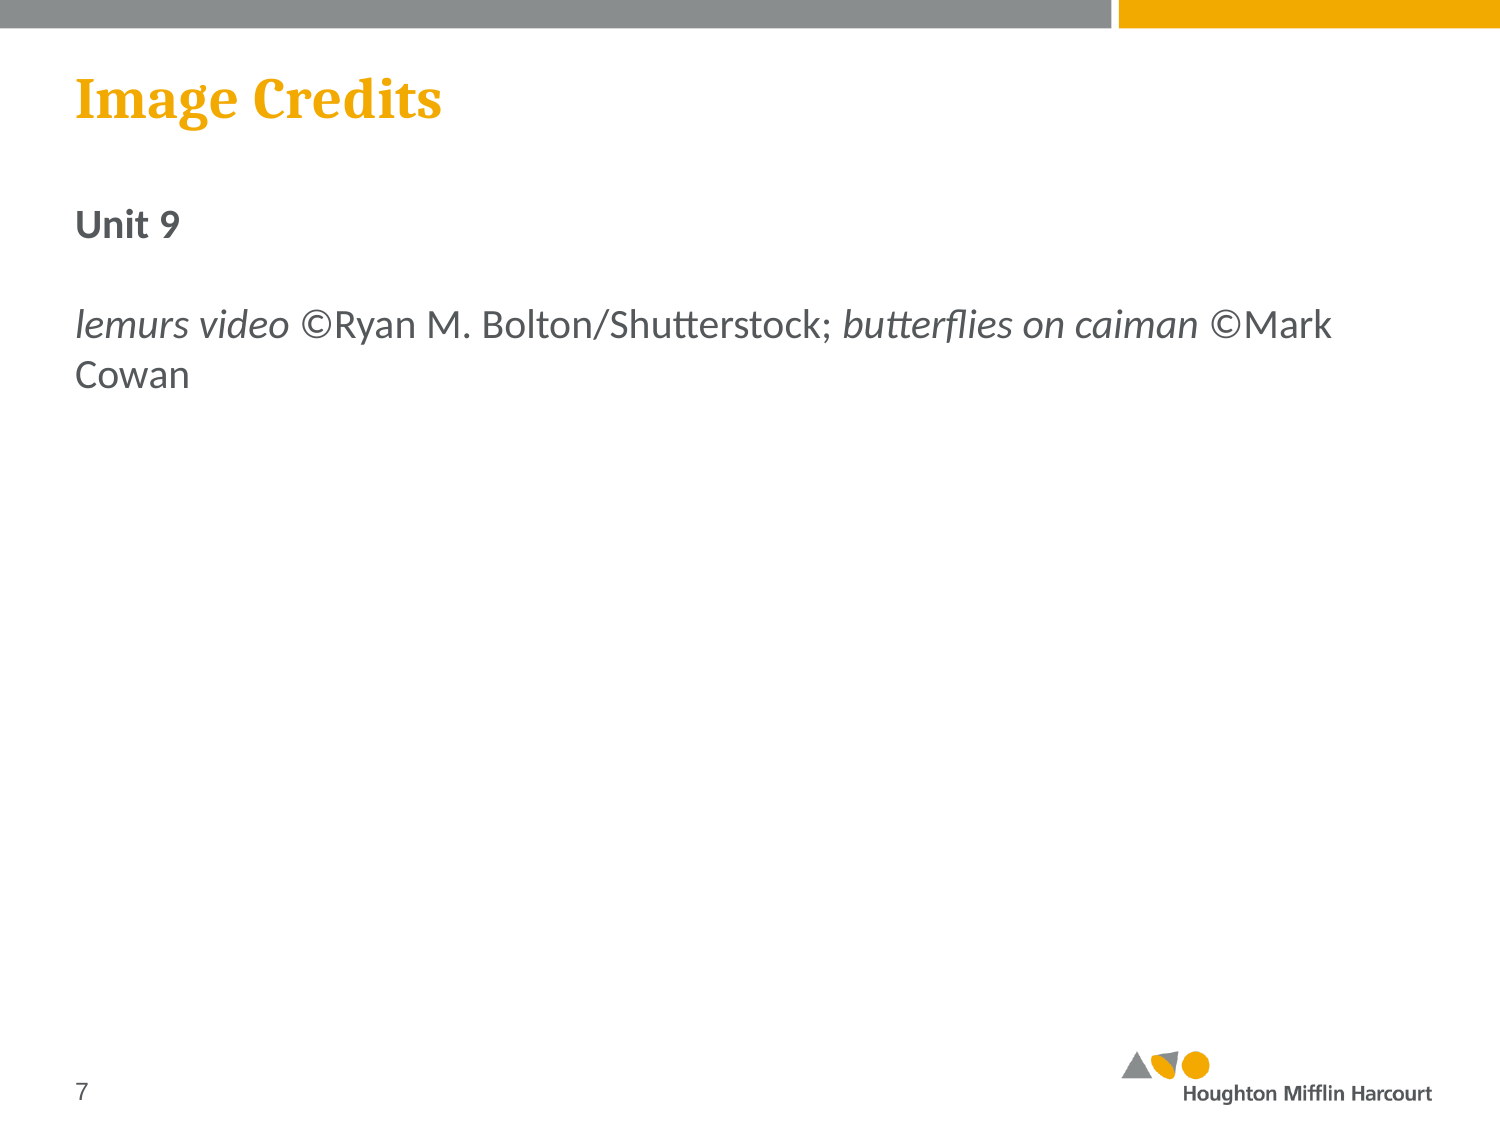

# Image Credits
Unit 9

lemurs video ©Ryan M. Bolton/Shutterstock; butterflies on caiman ©Mark Cowan

7